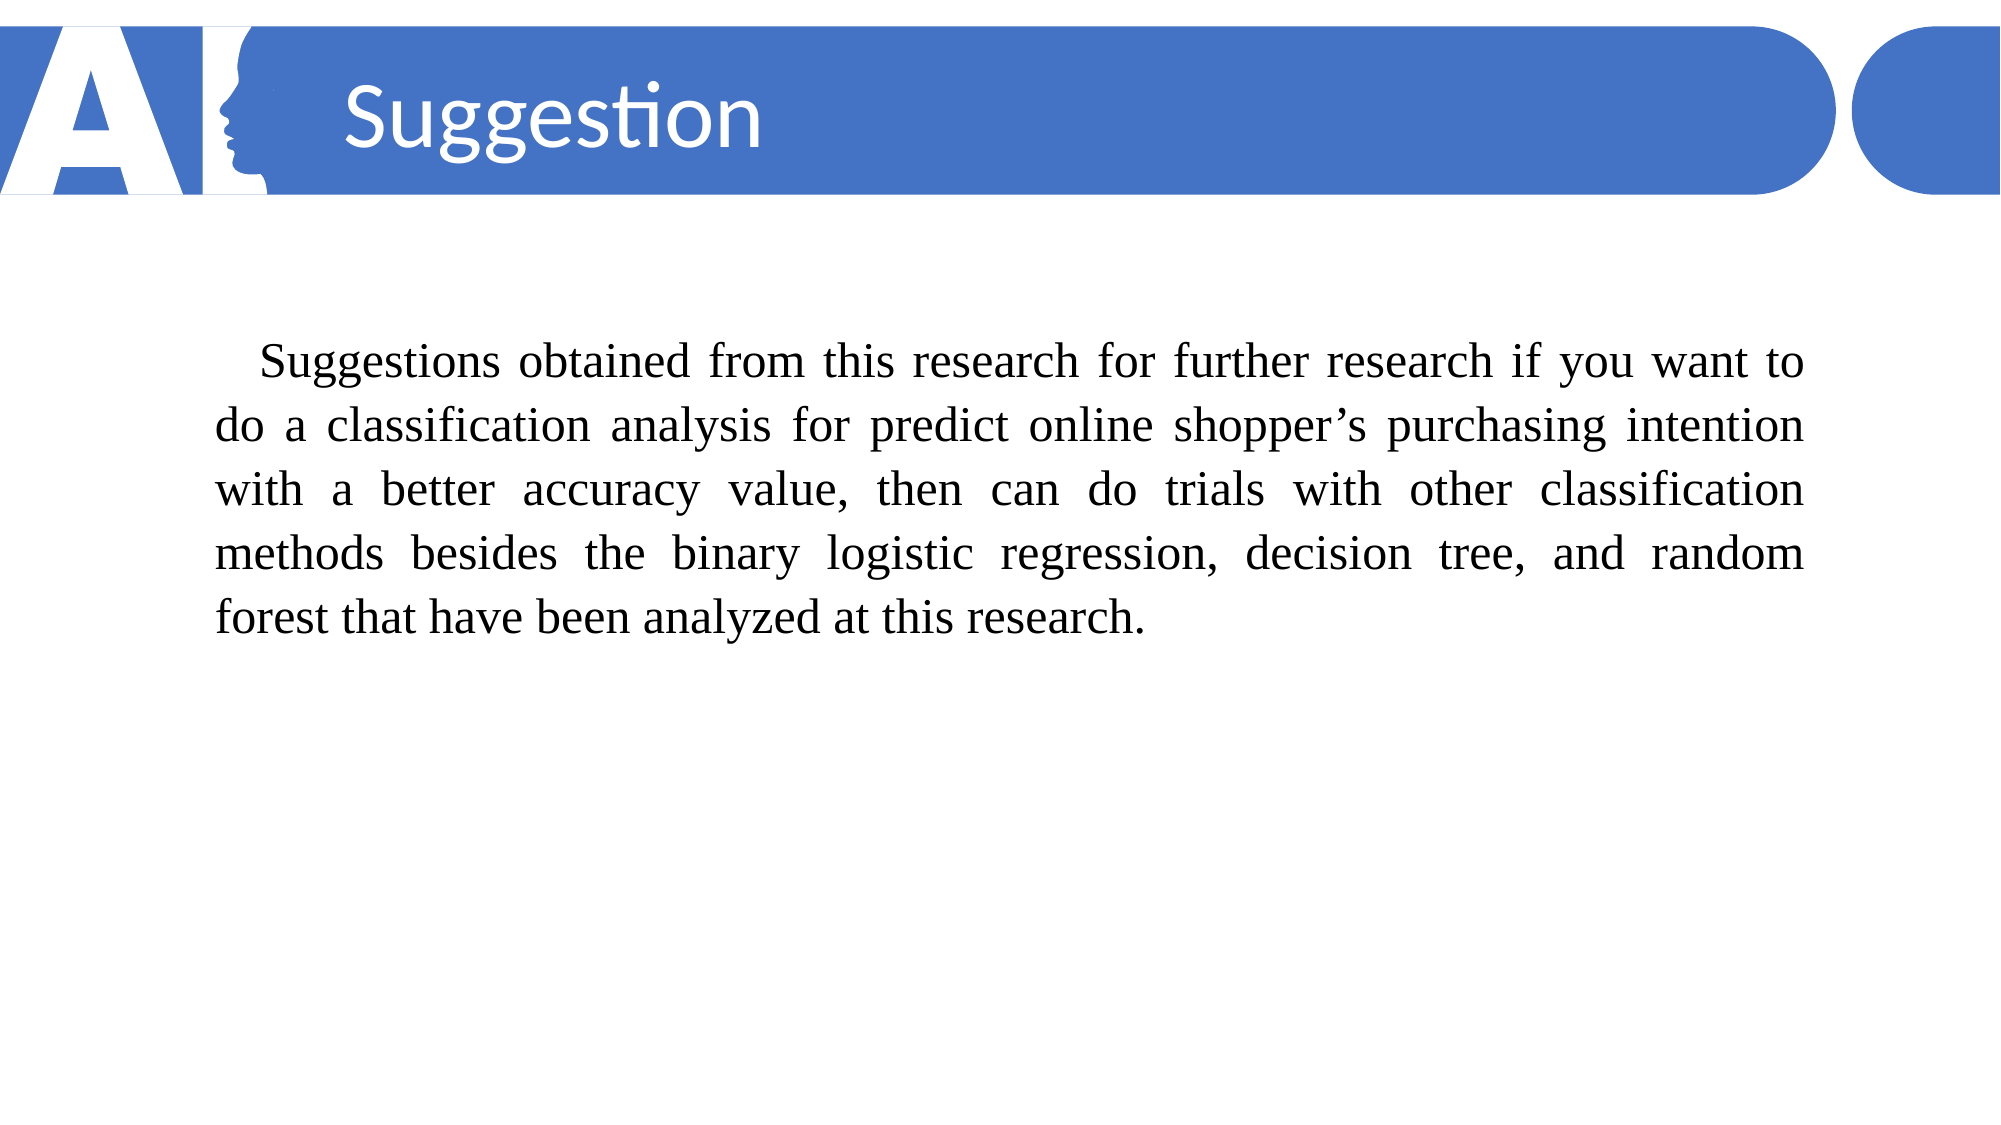

Suggestion
Suggestions obtained from this research for further research if you want to do a classification analysis for predict online shopper’s purchasing intention with a better accuracy value, then can do trials with other classification methods besides the binary logistic regression, decision tree, and random forest that have been analyzed at this research.